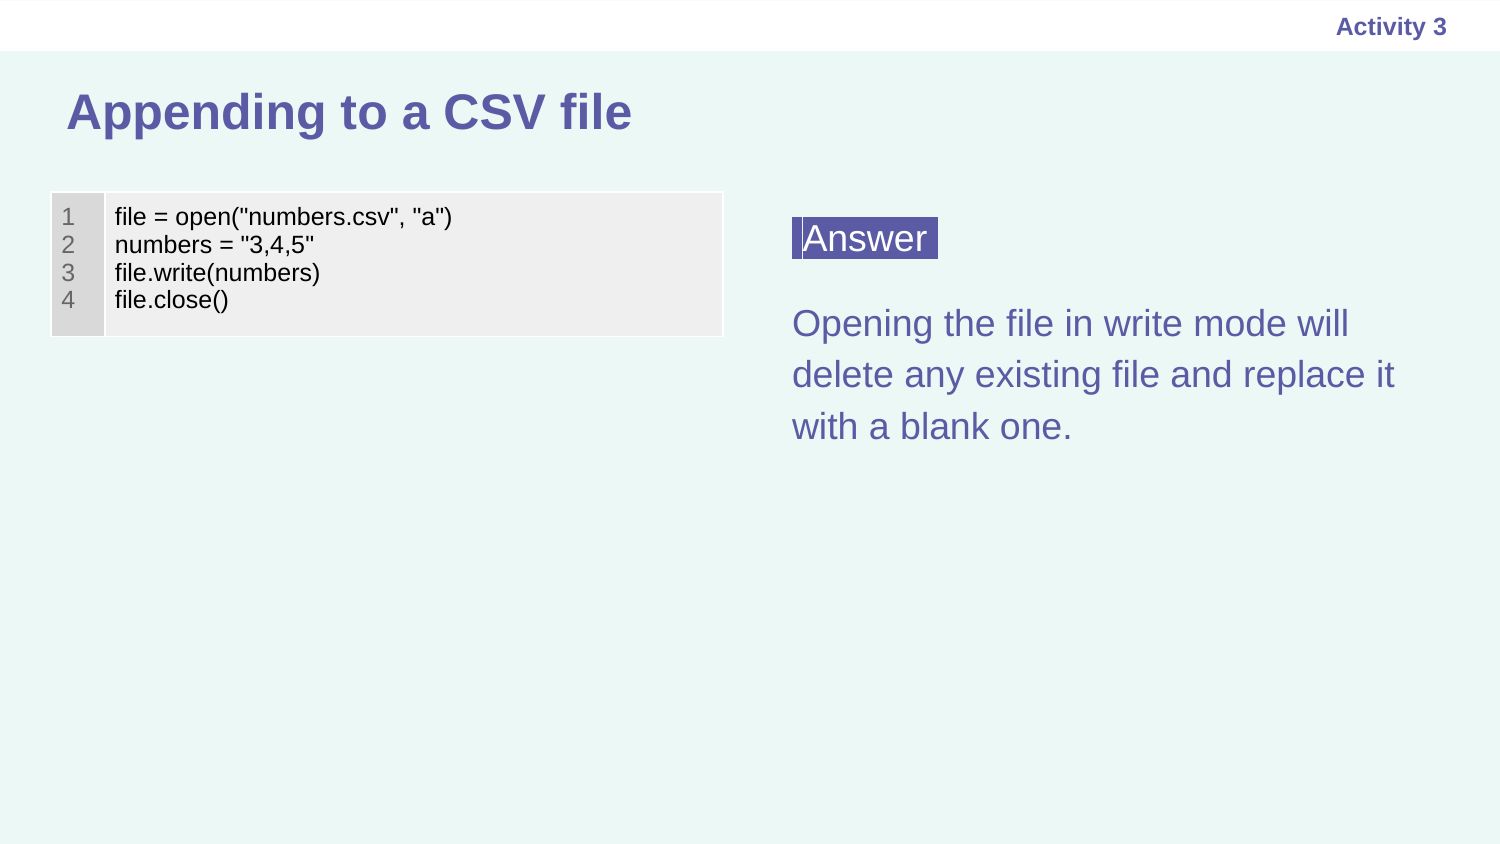

Activity 3
# Appending to a CSV file
| 1 2 3 4 | file = open("numbers.csv", "a") numbers = "3,4,5" file.write(numbers) file.close() |
| --- | --- |
 Answer .
Opening the file in write mode will delete any existing file and replace it with a blank one.